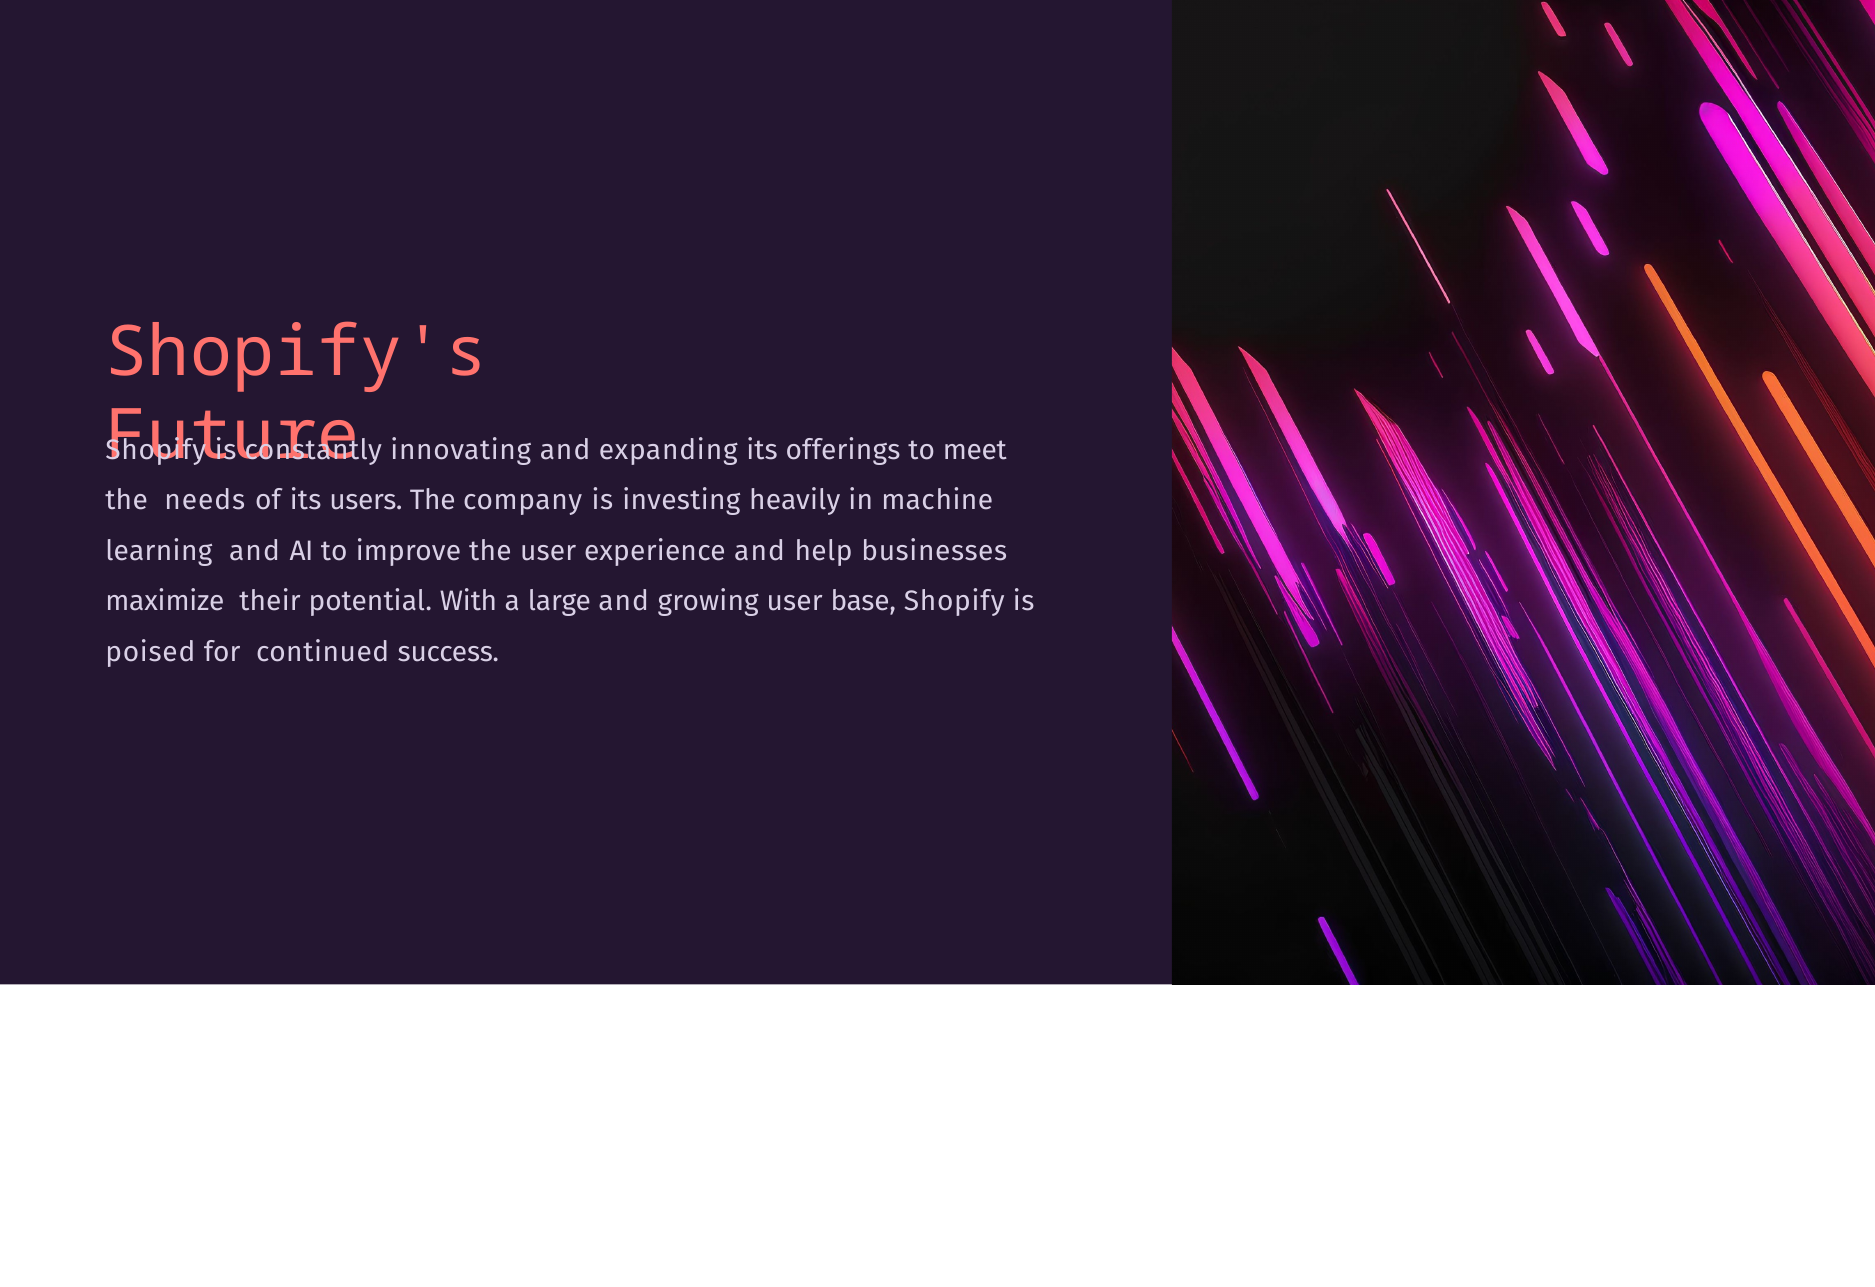

# Shopify's Future
Shopify is constantly innovating and expanding its offerings to meet the  needs of its users. The company is investing heavily in machine learning  and AI to improve the user experience and help businesses maximize  their potential. With a large and growing user base, Shopify is poised for  continued success.